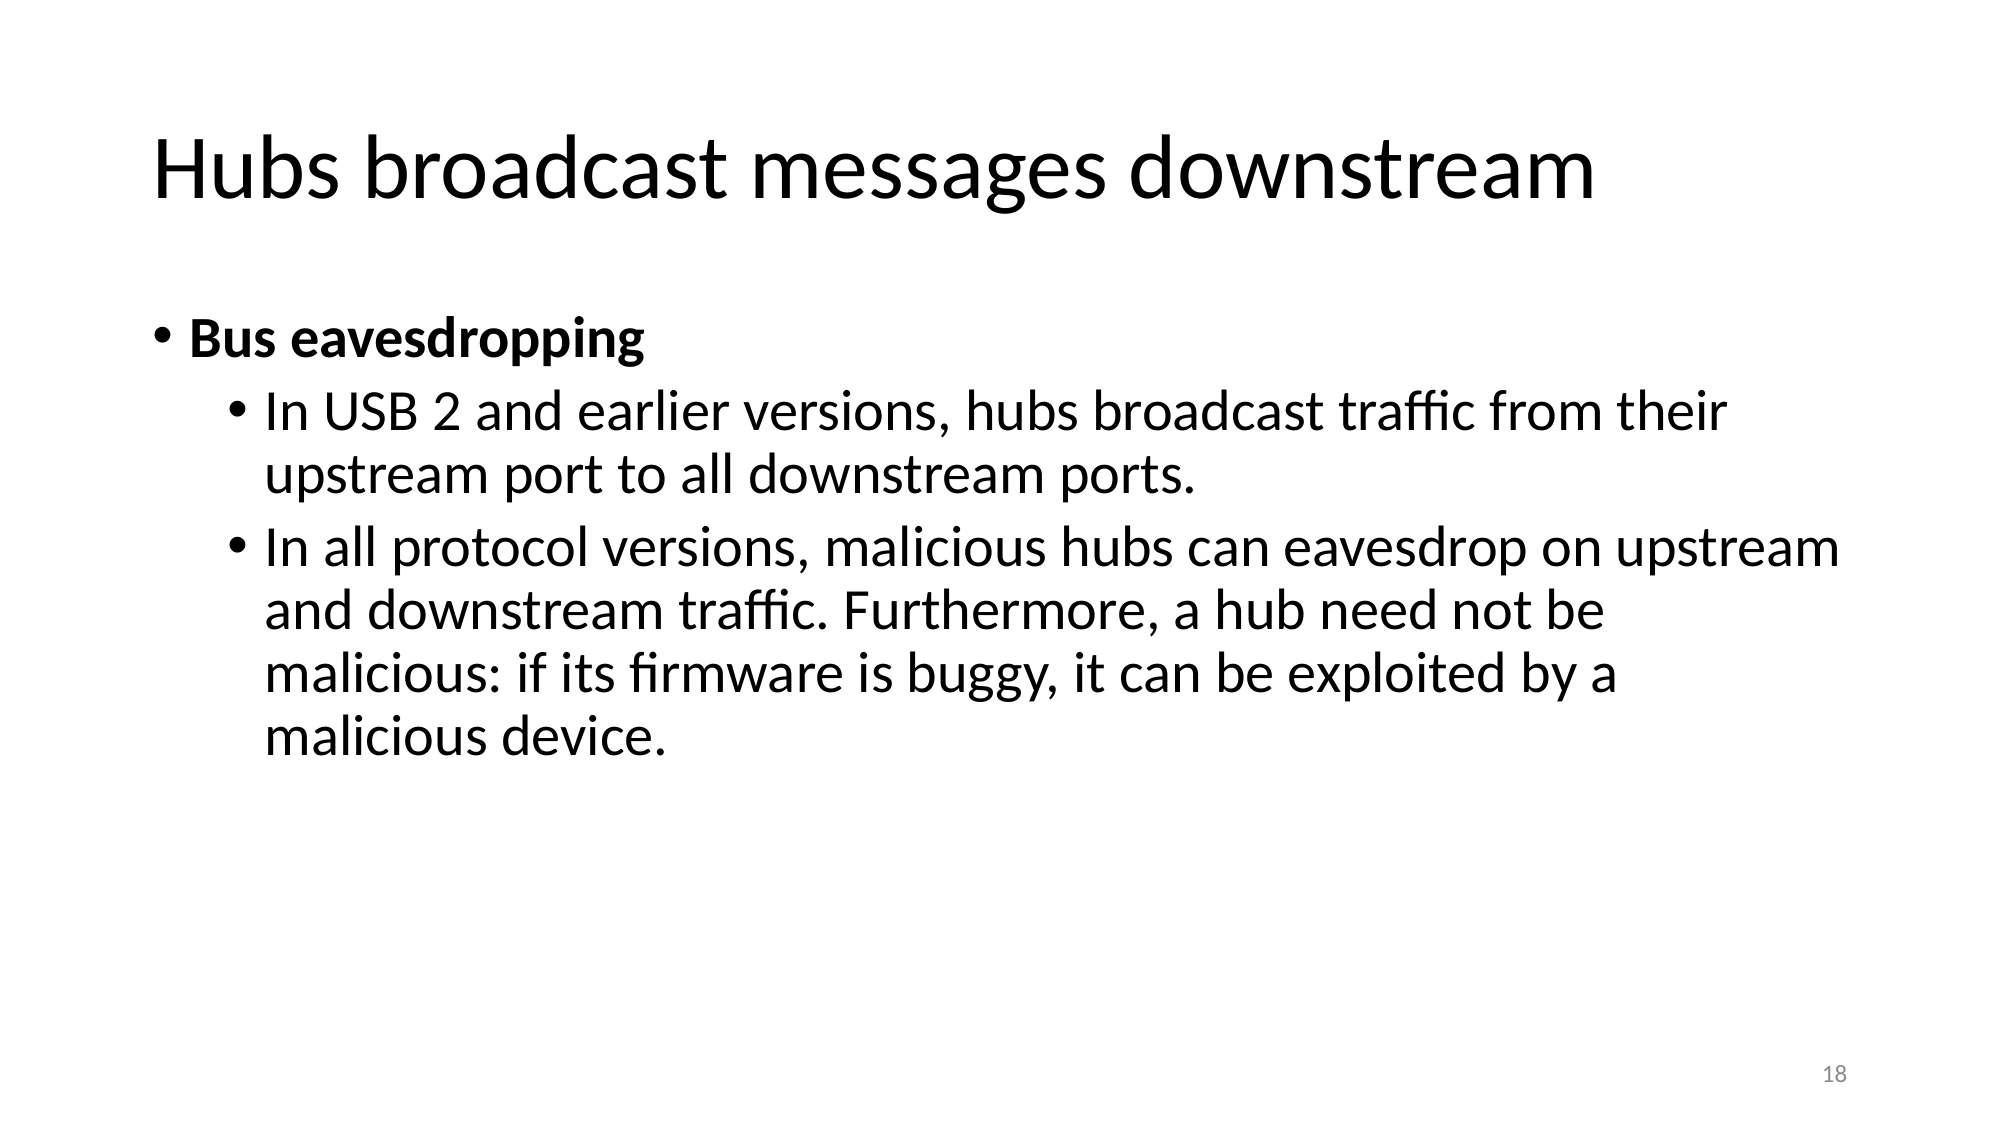

# Hubs broadcast messages downstream
Bus eavesdropping
In USB 2 and earlier versions, hubs broadcast traffic from their upstream port to all downstream ports.
In all protocol versions, malicious hubs can eavesdrop on upstream and downstream traffic. Furthermore, a hub need not be malicious: if its firmware is buggy, it can be exploited by a malicious device.
18